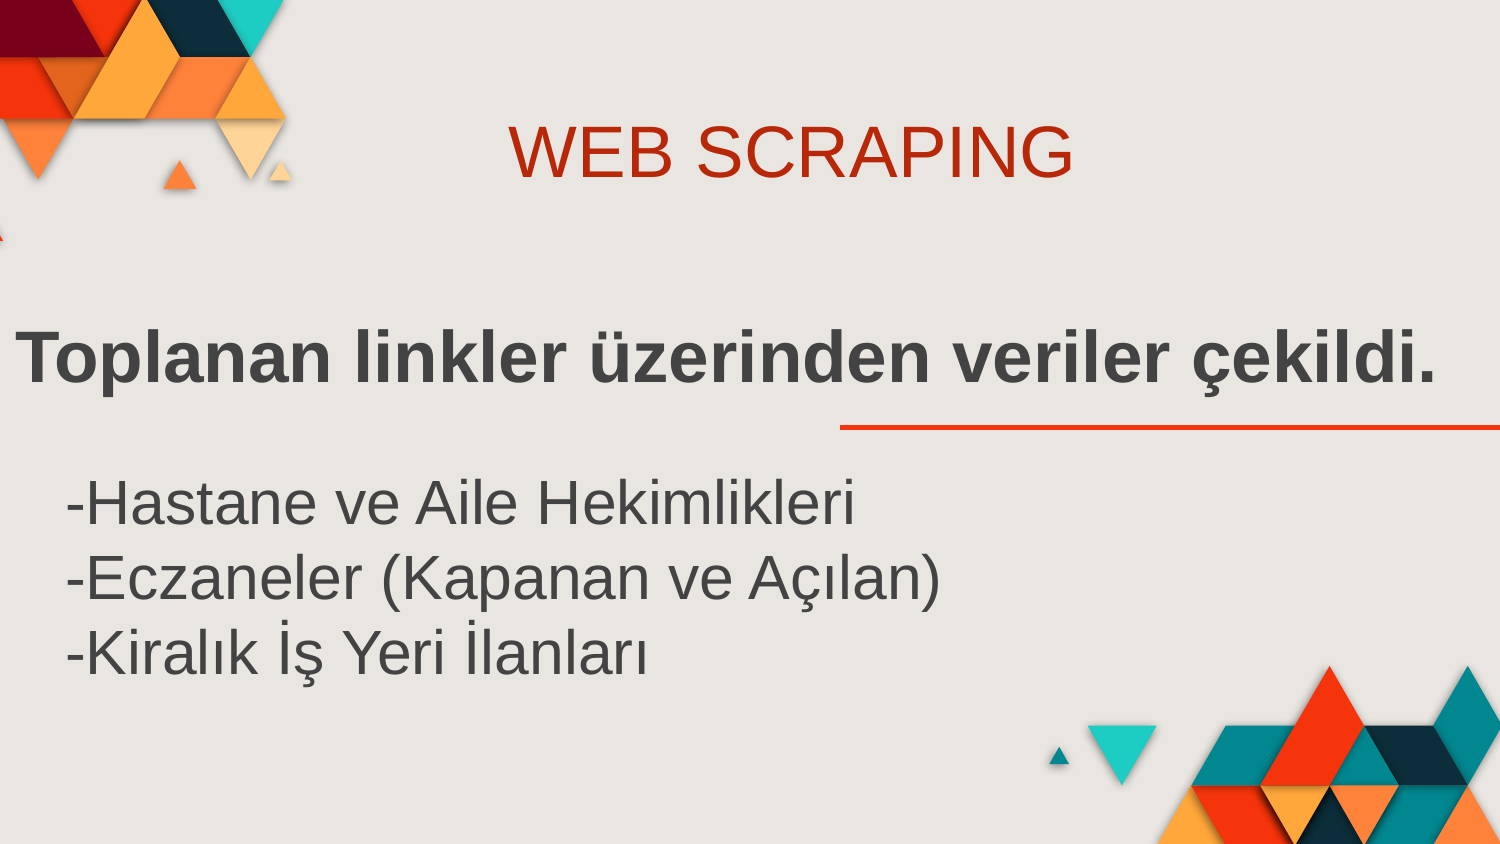

WEB SCRAPING
Toplanan linkler üzerinden veriler çekildi.

-Hastane ve Aile Hekimlikleri
-Eczaneler (Kapanan ve Açılan)
-Kiralık İş Yeri İlanları